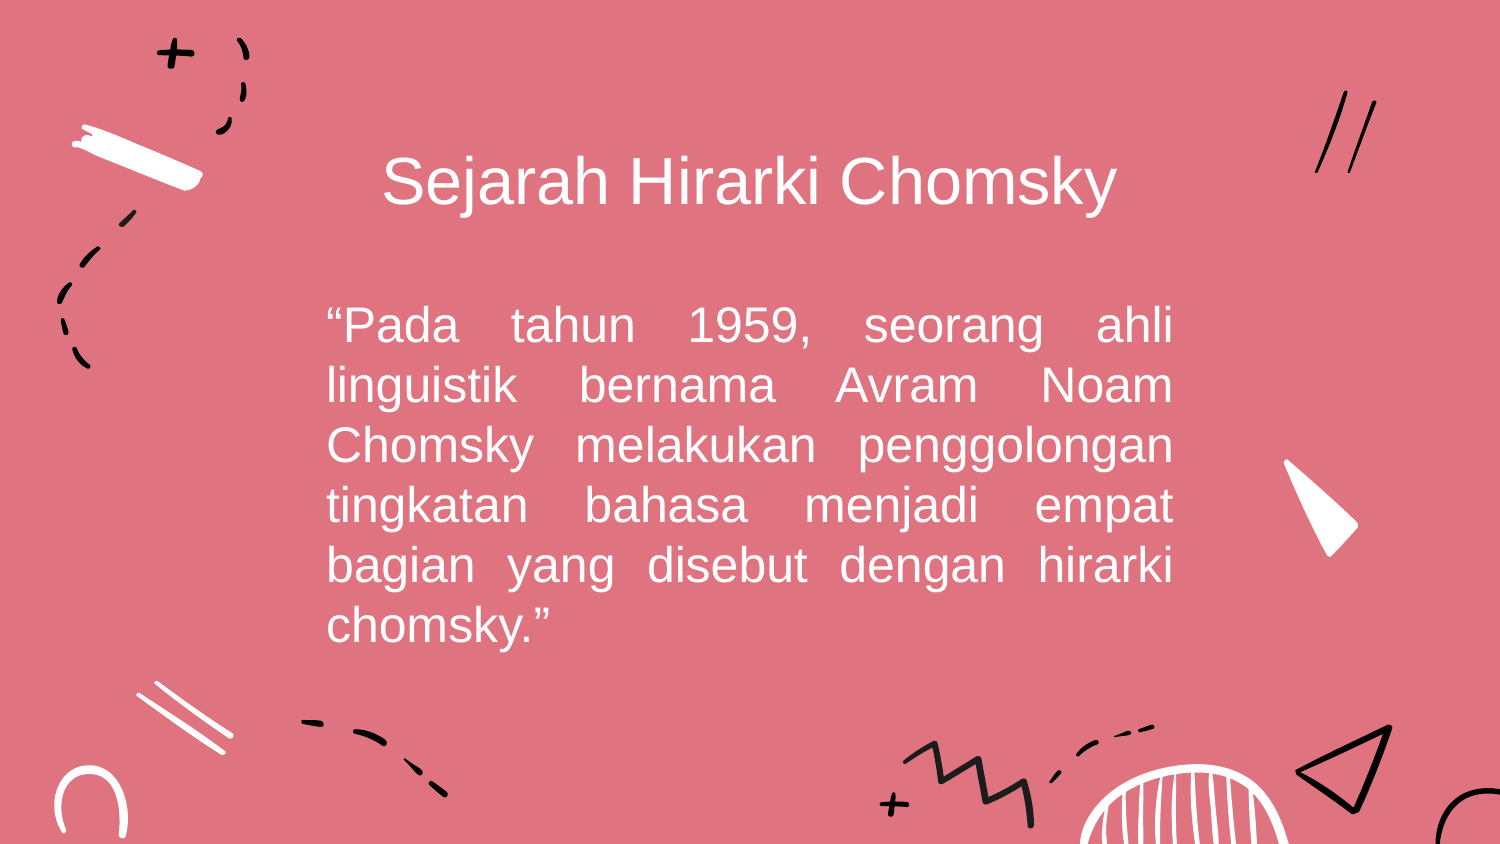

# Sejarah Hirarki Chomsky
“Pada tahun 1959, seorang ahli linguistik bernama Avram Noam Chomsky melakukan penggolongan tingkatan bahasa menjadi empat bagian yang disebut dengan hirarki chomsky.”